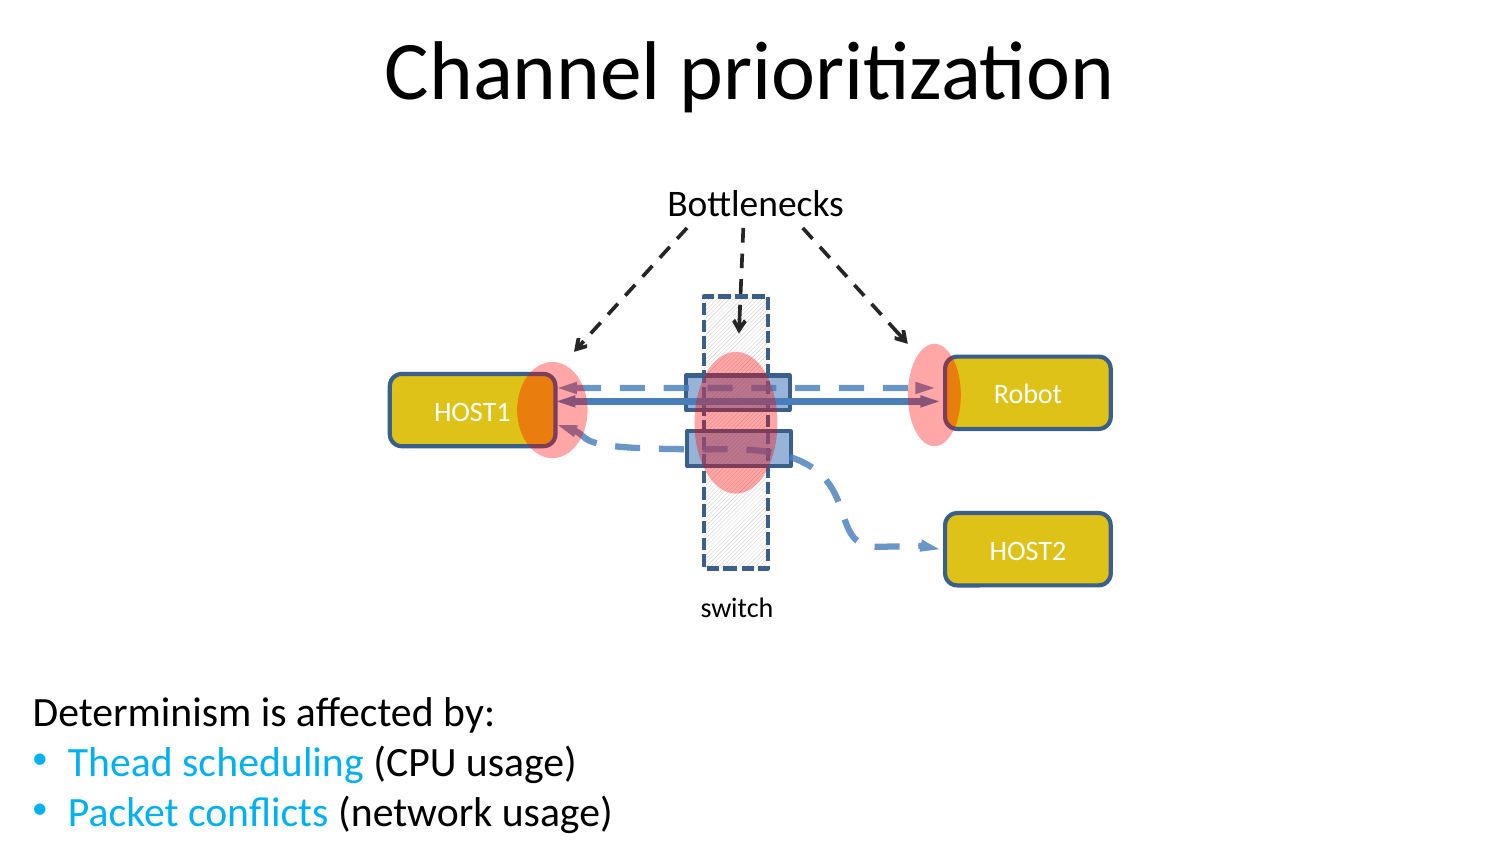

# Channel prioritization
Bottlenecks

Robot
HOST1

HOST2
switch
Determinism is affected by:
Thead scheduling (CPU usage)
Packet conflicts (network usage)